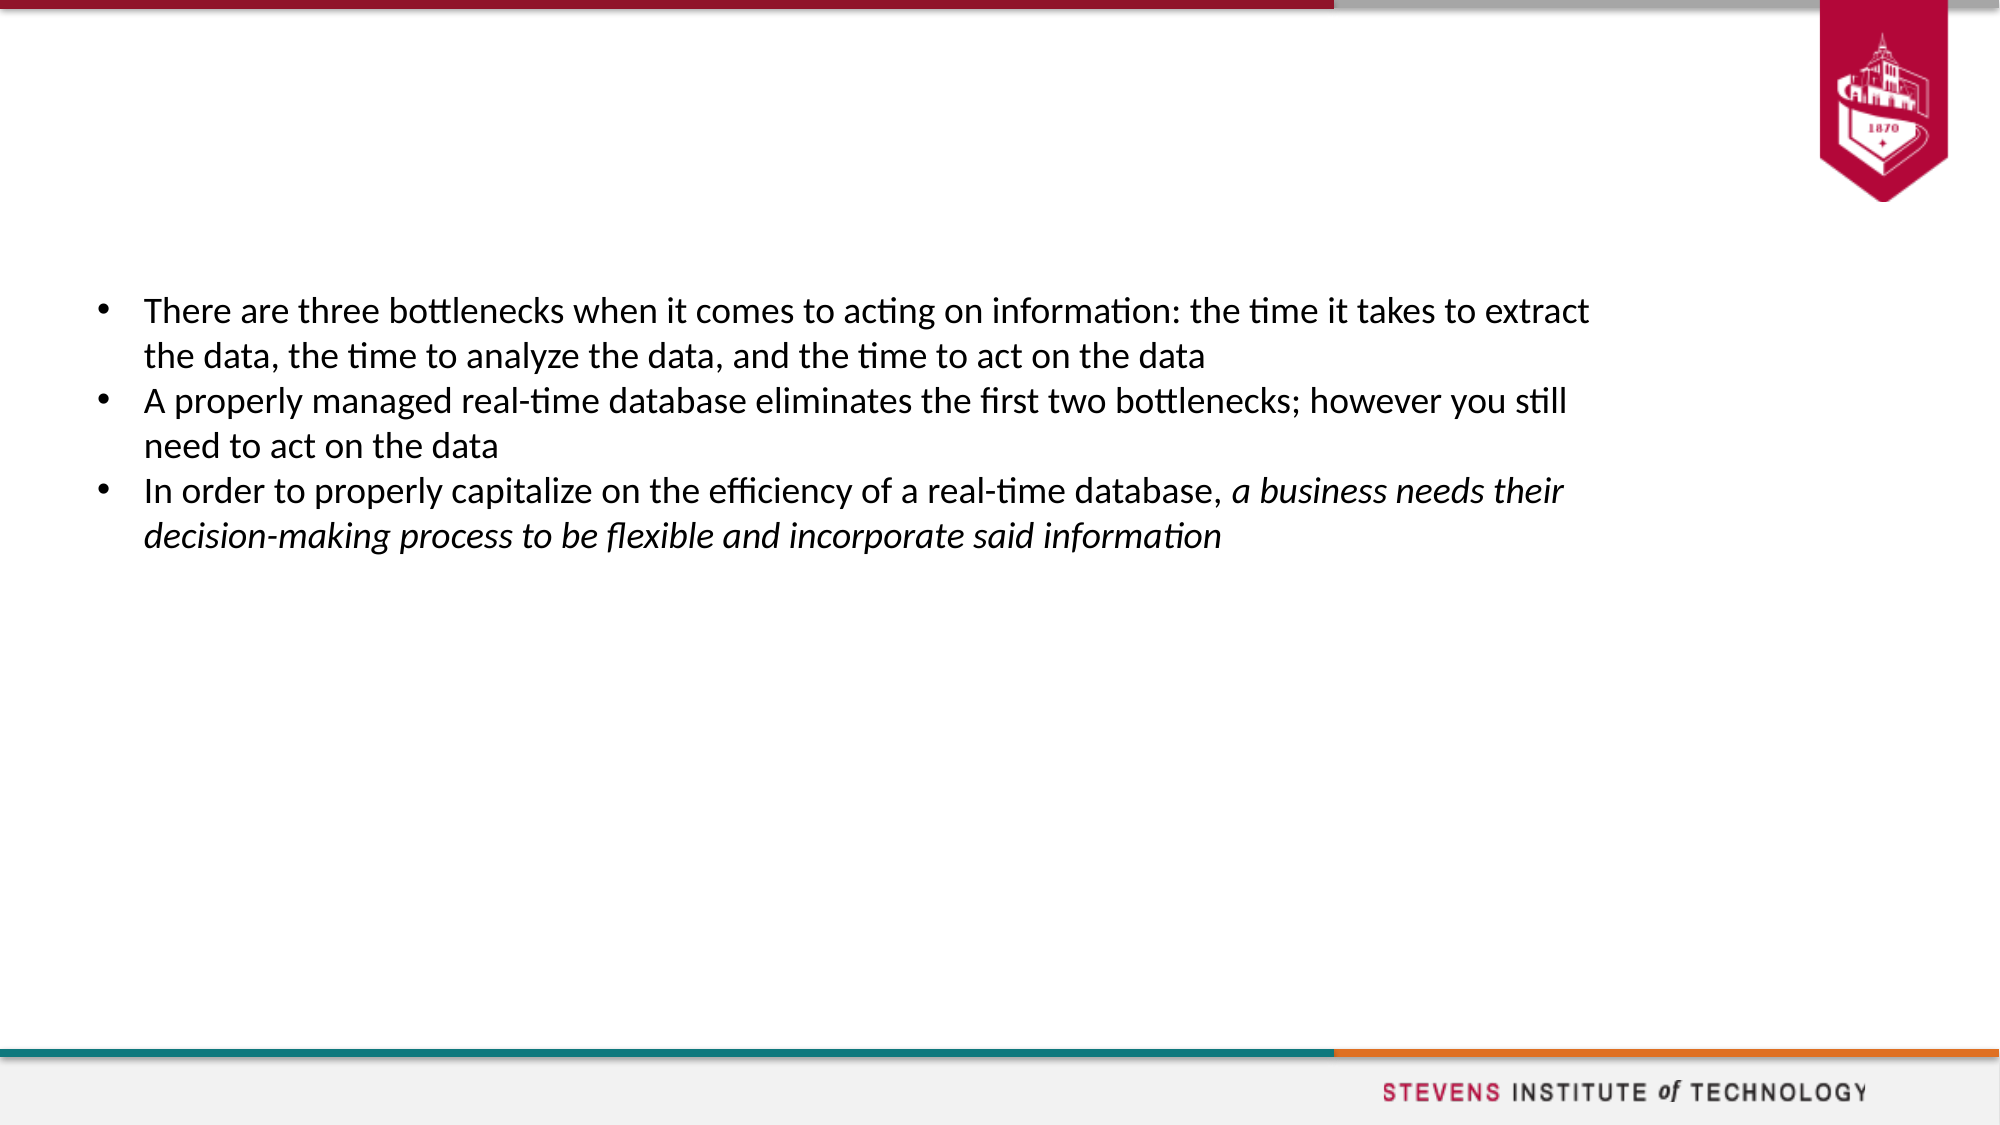

# Lesson #5: Align Decision Making to Support Real-Time Data
.

There are three bottlenecks when it comes to acting on information: the time it takes to extract the data, the time to analyze the data, and the time to act on the data
A properly managed real-time database eliminates the first two bottlenecks; however you still need to act on the data
In order to properly capitalize on the efficiency of a real-time database, a business needs their decision-making process to be flexible and incorporate said information